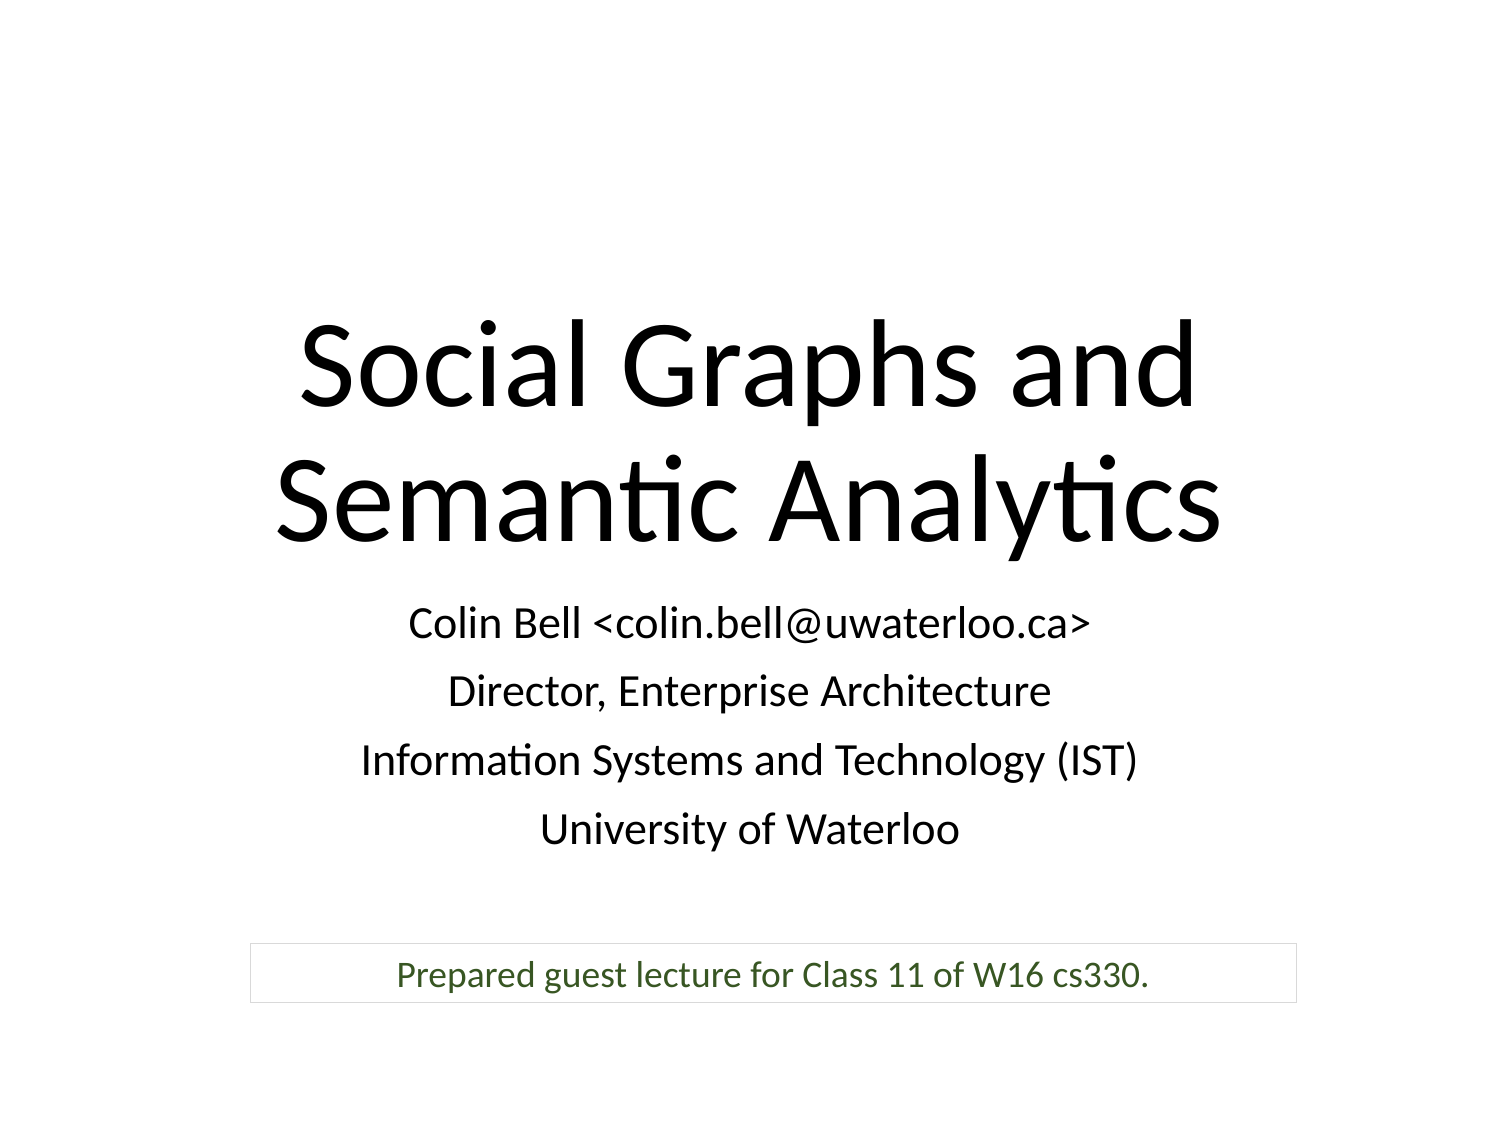

# Social Graphs and Semantic Analytics
Colin Bell <colin.bell@uwaterloo.ca>
Director, Enterprise Architecture
Information Systems and Technology (IST)
University of Waterloo

Prepared guest lecture for Class 11 of W16 cs330.